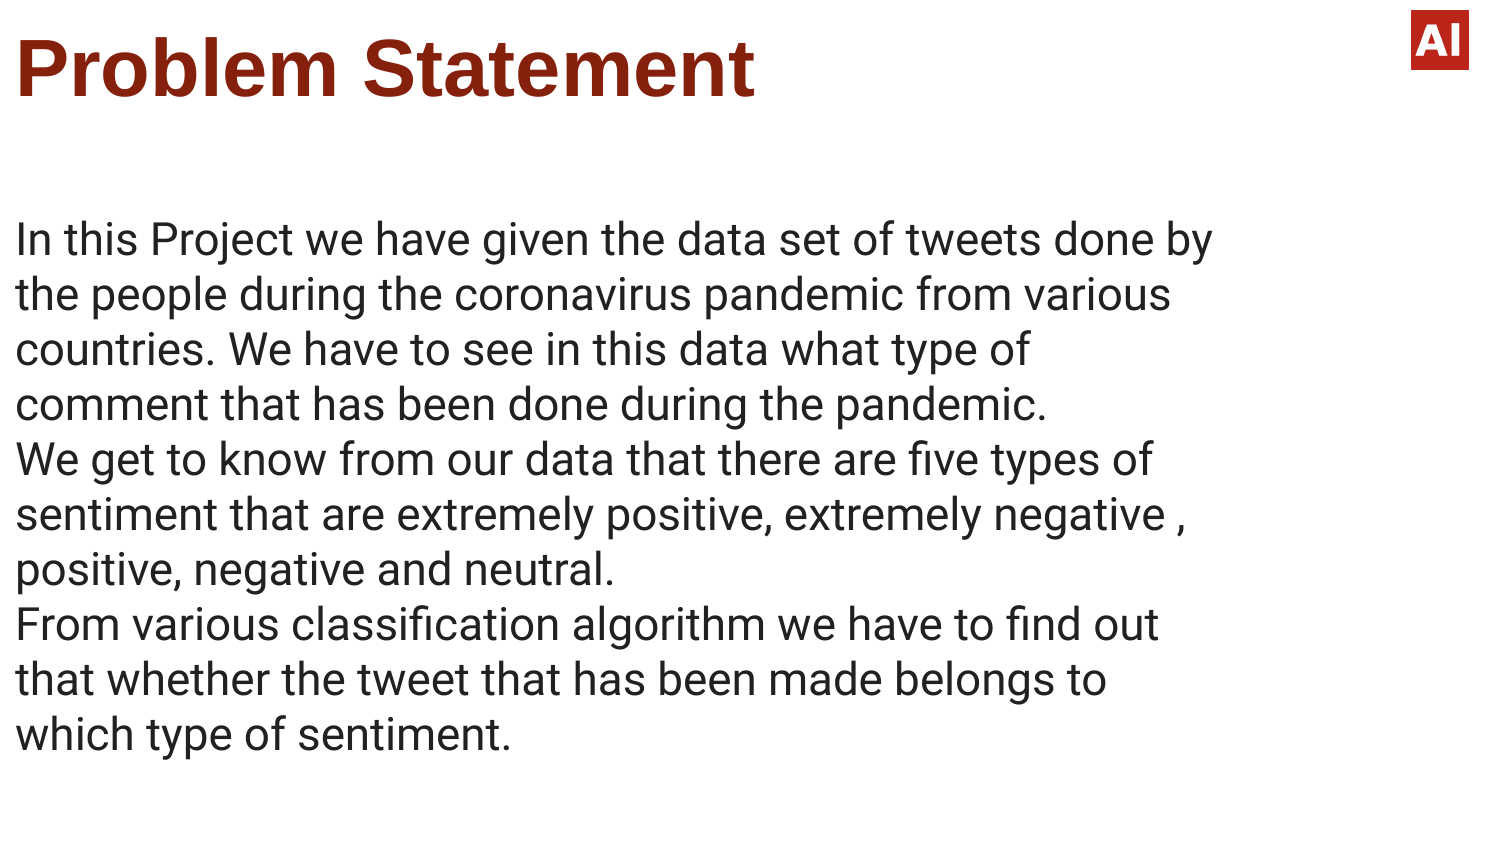

Problem Statement

In this Project we have given the data set of tweets done by the people during the coronavirus pandemic from various countries. We have to see in this data what type of comment that has been done during the pandemic.
We get to know from our data that there are five types of sentiment that are extremely positive, extremely negative , positive, negative and neutral.
From various classification algorithm we have to find out that whether the tweet that has been made belongs to which type of sentiment.